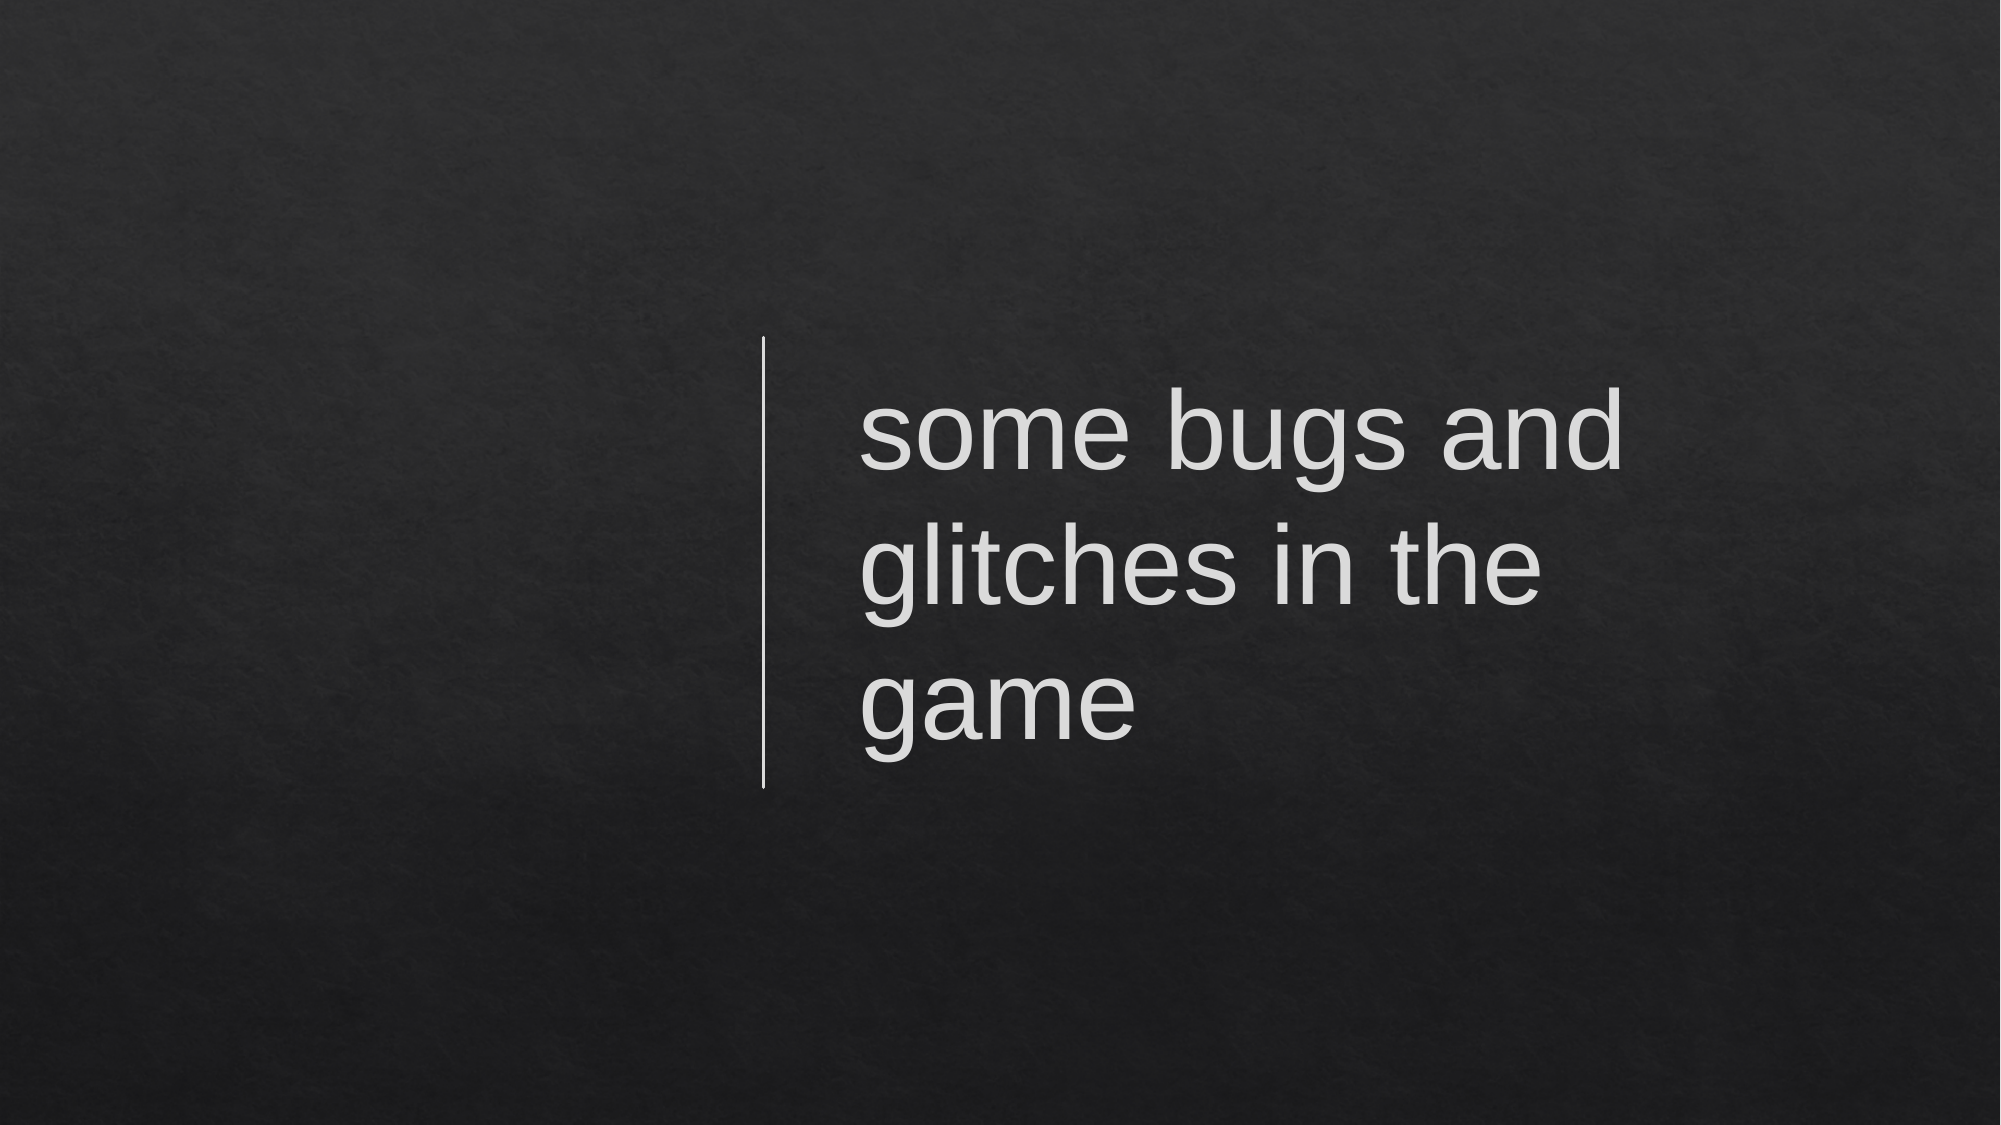

some bugs and glitches in the game